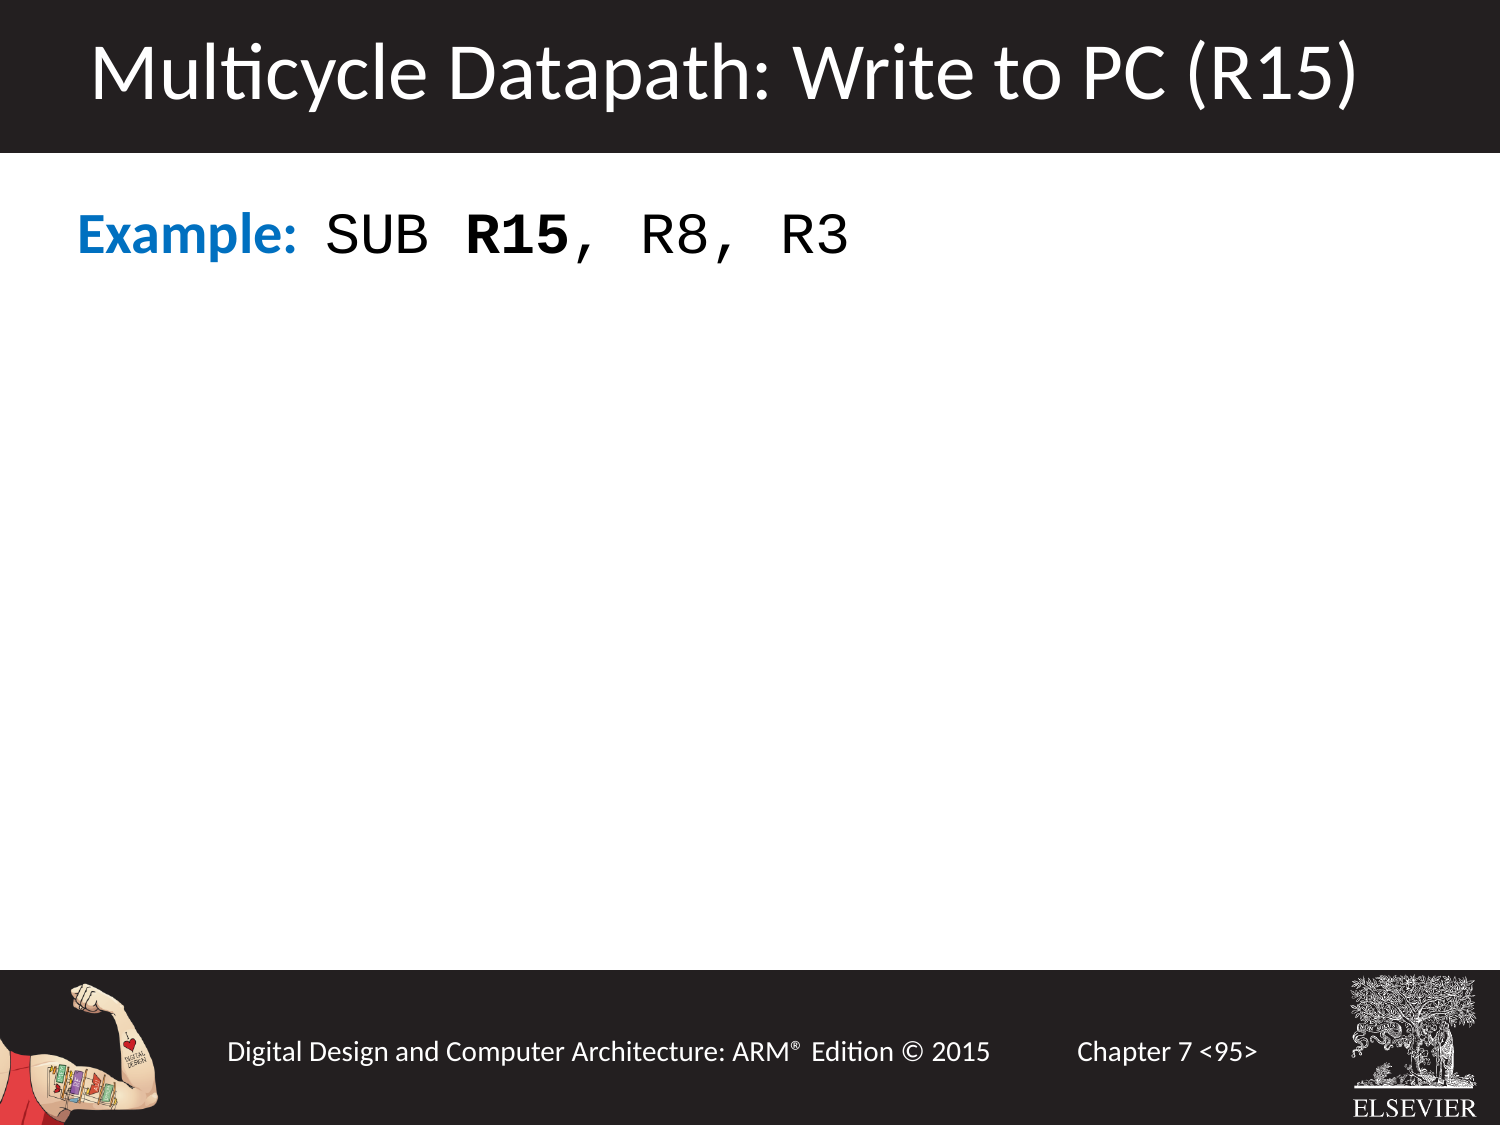

Multicycle Datapath: Write to PC (R15)

Example:  SUB R15, R8, R3